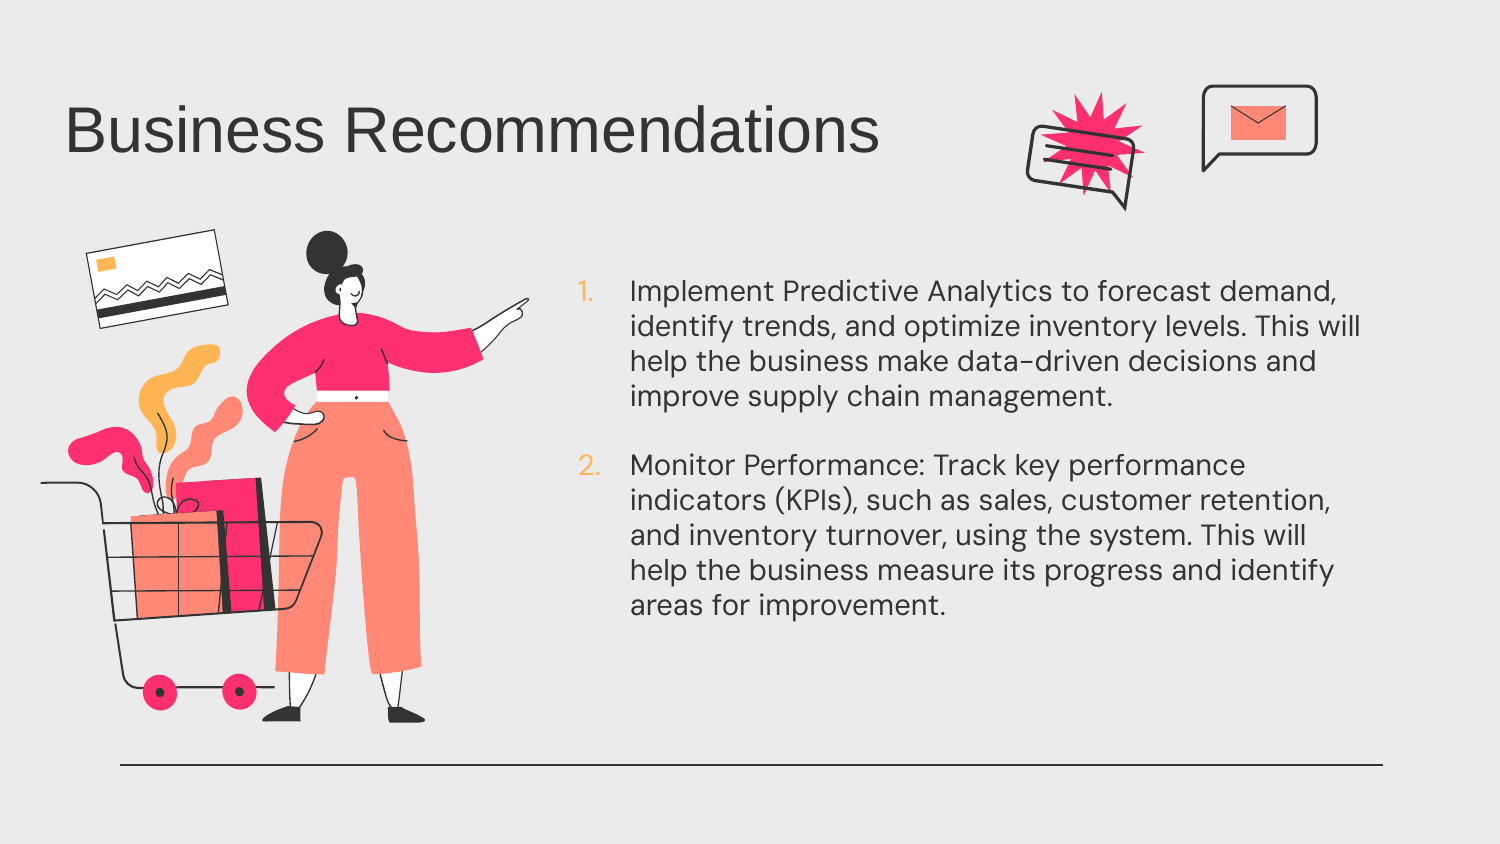

# Business Recommendations

Implement Predictive Analytics to forecast demand, identify trends, and optimize inventory levels. This will help the business make data-driven decisions and improve supply chain management.

Monitor Performance: Track key performance indicators (KPIs), such as sales, customer retention, and inventory turnover, using the system. This will help the business measure its progress and identify areas for improvement.